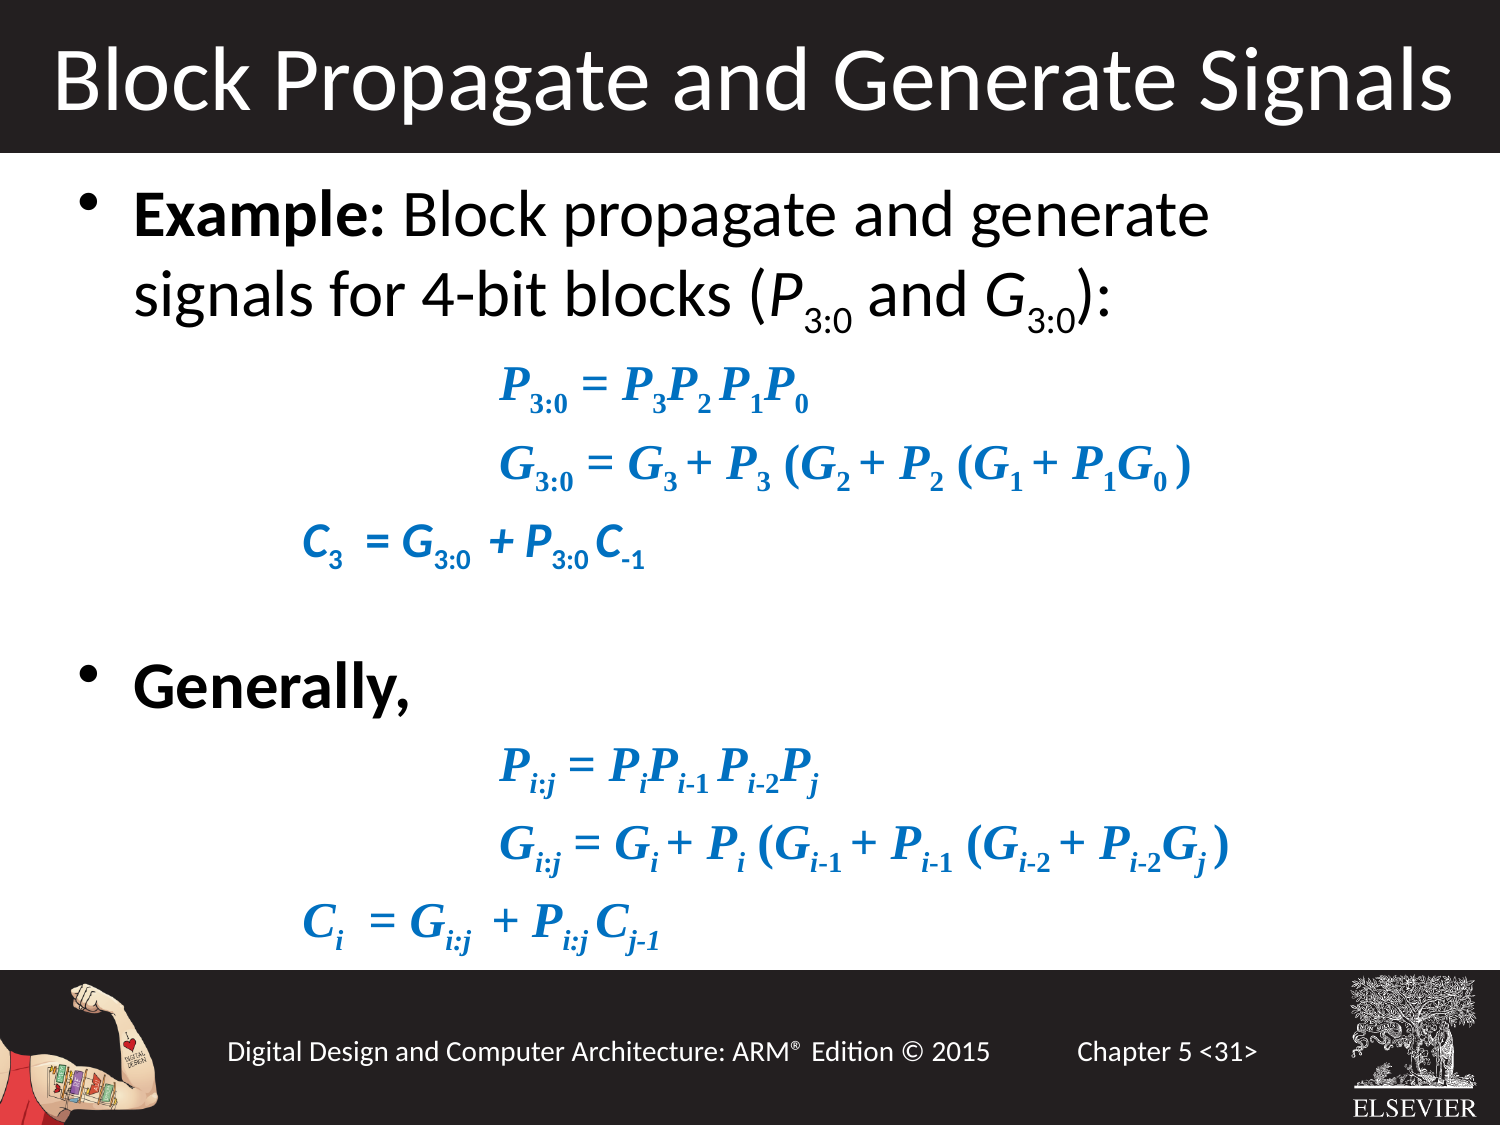

Block Propagate and Generate Signals
Example: Block propagate and generate signals for 4-bit blocks (P3:0 and G3:0):
	  		P3:0 = P3P2 P1P0
		  	G3:0 = G3 + P3 (G2 + P2 (G1 + P1G0 )
		C3  = G3:0  + P3:0 C-1

Generally,
		  	Pi:j = PiPi-1 Pi-2Pj
       	  	Gi:j = Gi + Pi (Gi-1 + Pi-1 (Gi-2 + Pi-2Gj )
	   	Ci  = Gi:j  + Pi:j Cj-1